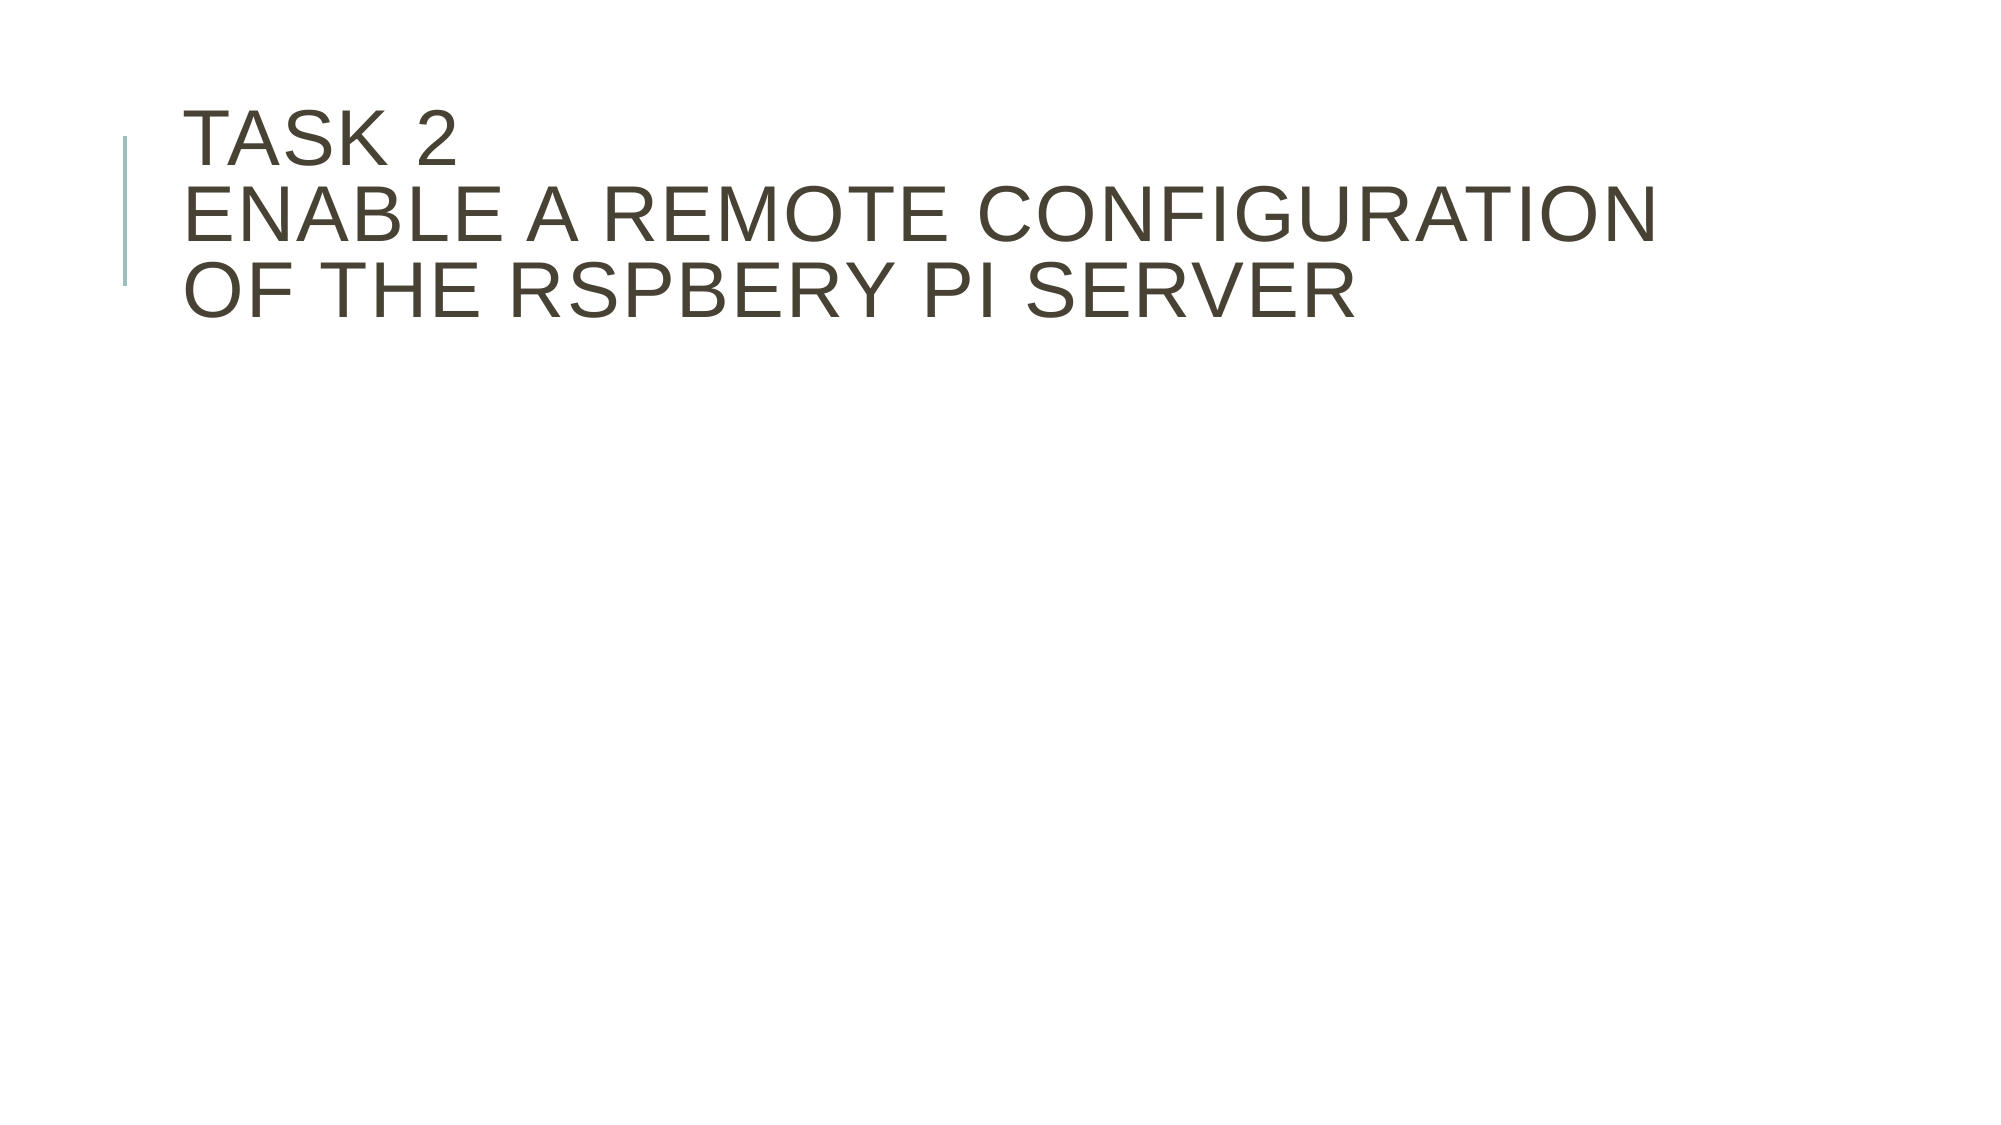

# Task 2 enable a remote configuration of the rspbery pi server